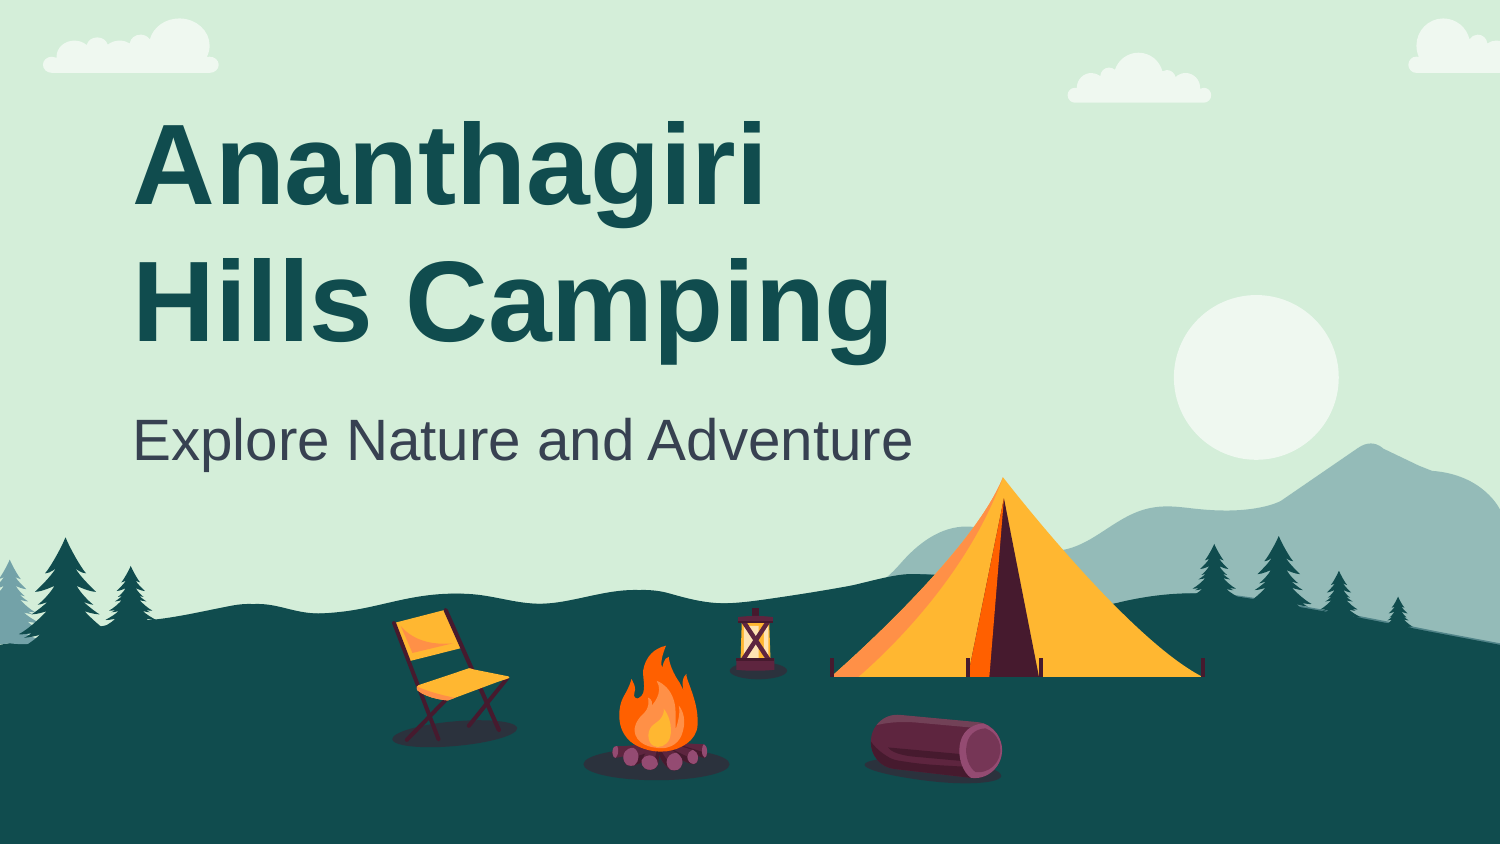

# Ananthagiri Hills Camping
Explore Nature and Adventure